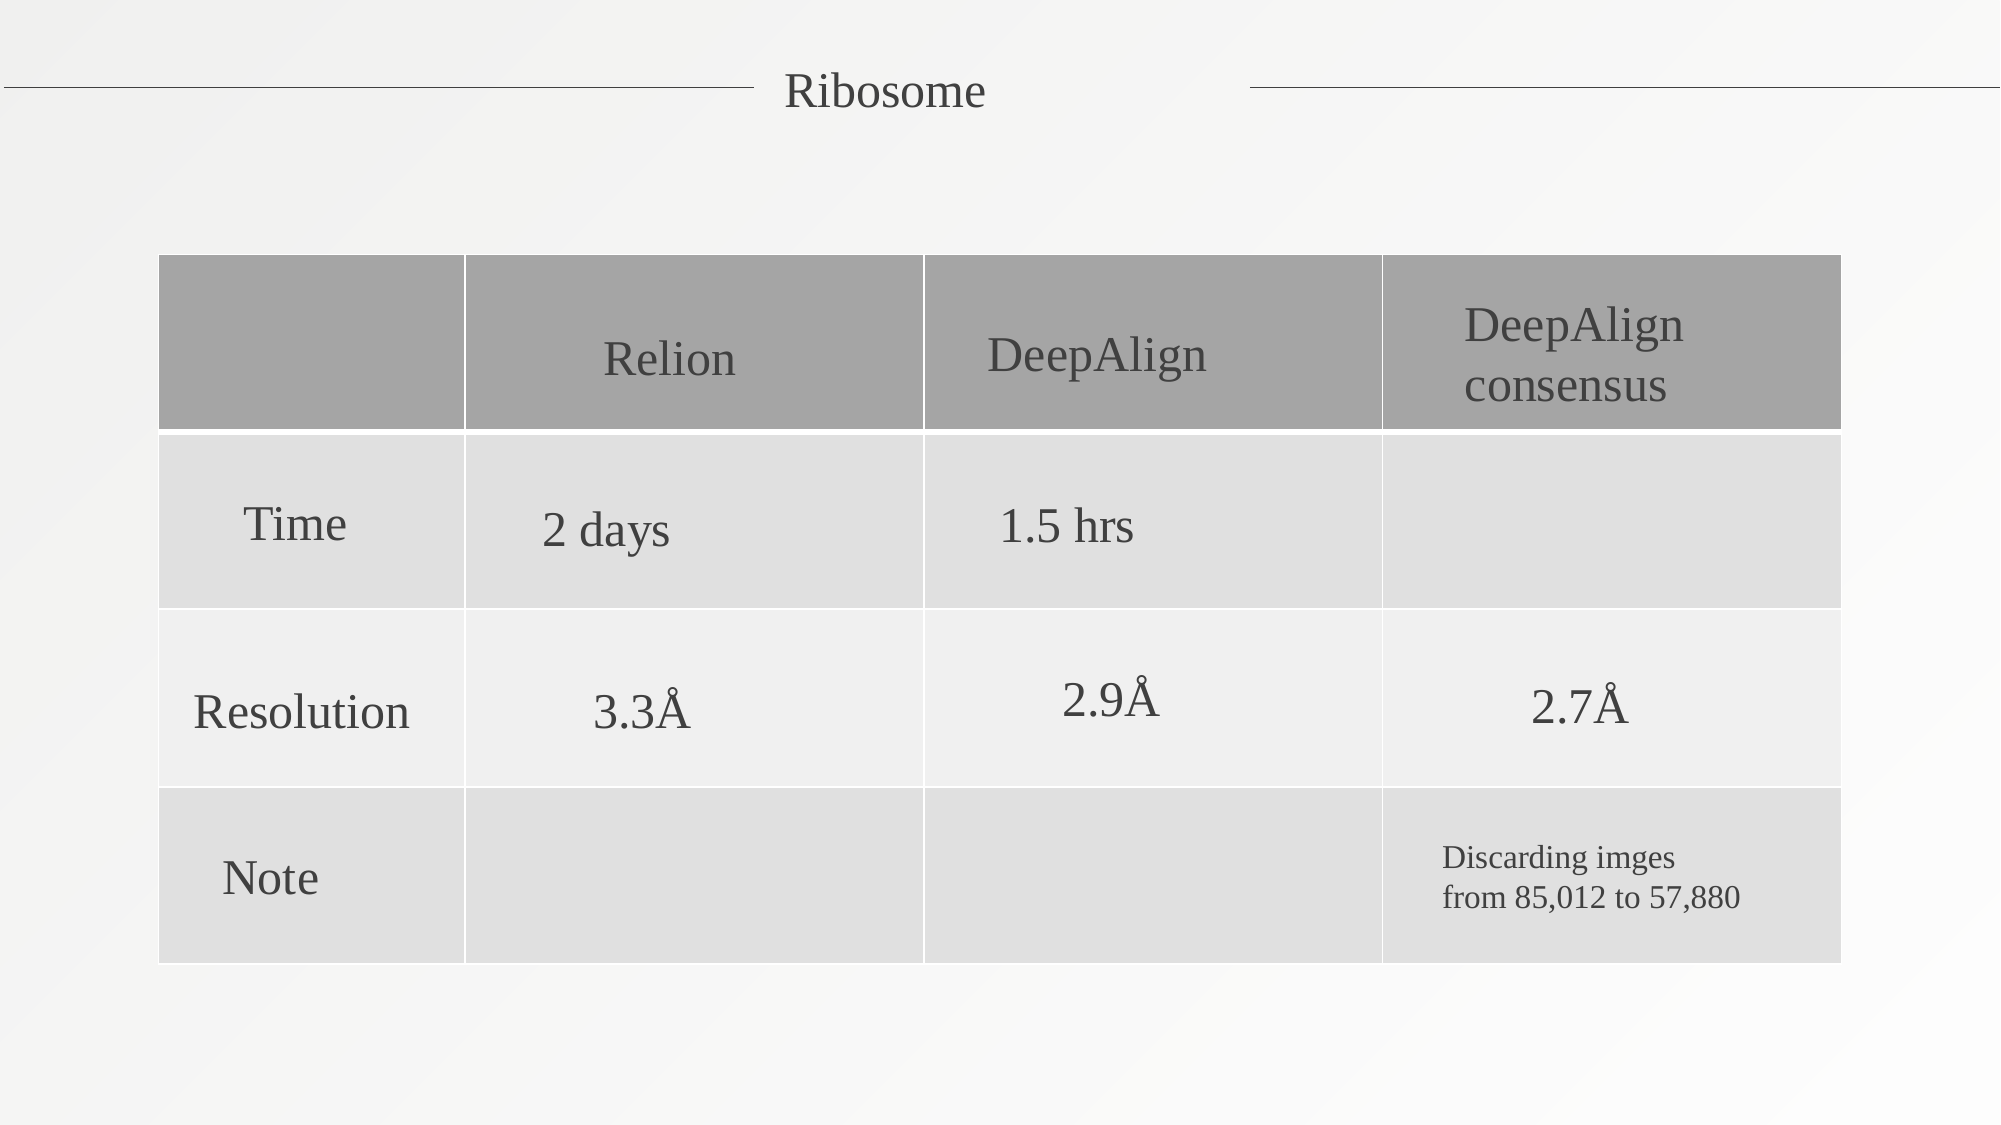

Ribosome
|  |  |  |  |
| --- | --- | --- | --- |
|  |  |  |  |
|  |  |  |  |
|  |  |  |  |
DeepAlign
consensus
DeepAlign
Relion
Time
1.5 hrs
2 days
2.9Å
2.7Å
3.3Å
Resolution
Discarding imges
from 85,012 to 57,880
Note